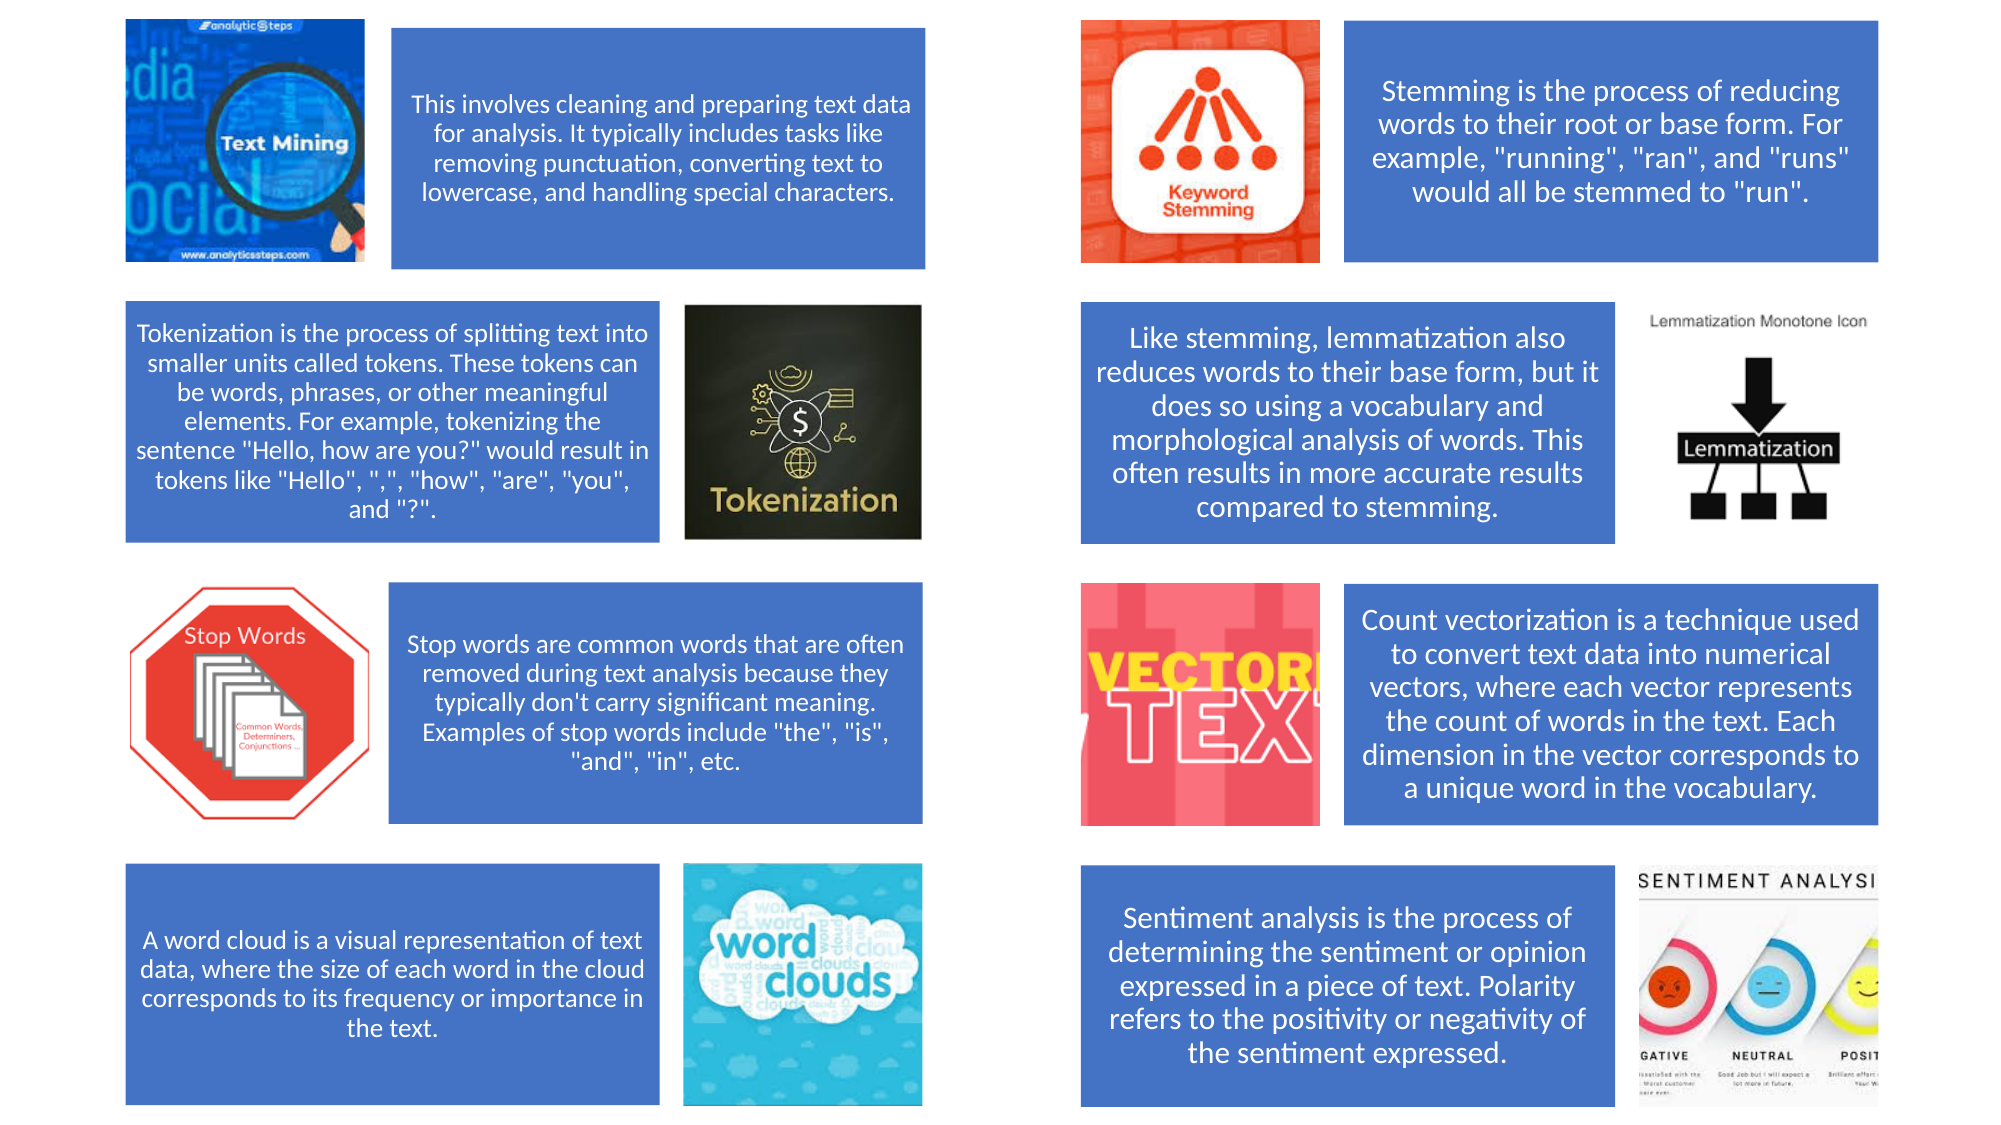

This involves cleaning and preparing text data for analysis. It typically includes tasks like removing punctuation, converting text to lowercase, and handling special characters.
Tokenization is the process of splitting text into smaller units called tokens. These tokens can be words, phrases, or other meaningful elements. For example, tokenizing the sentence "Hello, how are you?" would result in tokens like "Hello", ",", "how", "are", "you", and "?".
Stop words are common words that are often removed during text analysis because they typically don't carry significant meaning. Examples of stop words include "the", "is", "and", "in", etc.
A word cloud is a visual representation of text data, where the size of each word in the cloud corresponds to its frequency or importance in the text.
Stemming is the process of reducing words to their root or base form. For example, "running", "ran", and "runs" would all be stemmed to "run".
Like stemming, lemmatization also reduces words to their base form, but it does so using a vocabulary and morphological analysis of words. This often results in more accurate results compared to stemming.
Count vectorization is a technique used to convert text data into numerical vectors, where each vector represents the count of words in the text. Each dimension in the vector corresponds to a unique word in the vocabulary.
Sentiment analysis is the process of determining the sentiment or opinion expressed in a piece of text. Polarity refers to the positivity or negativity of the sentiment expressed.